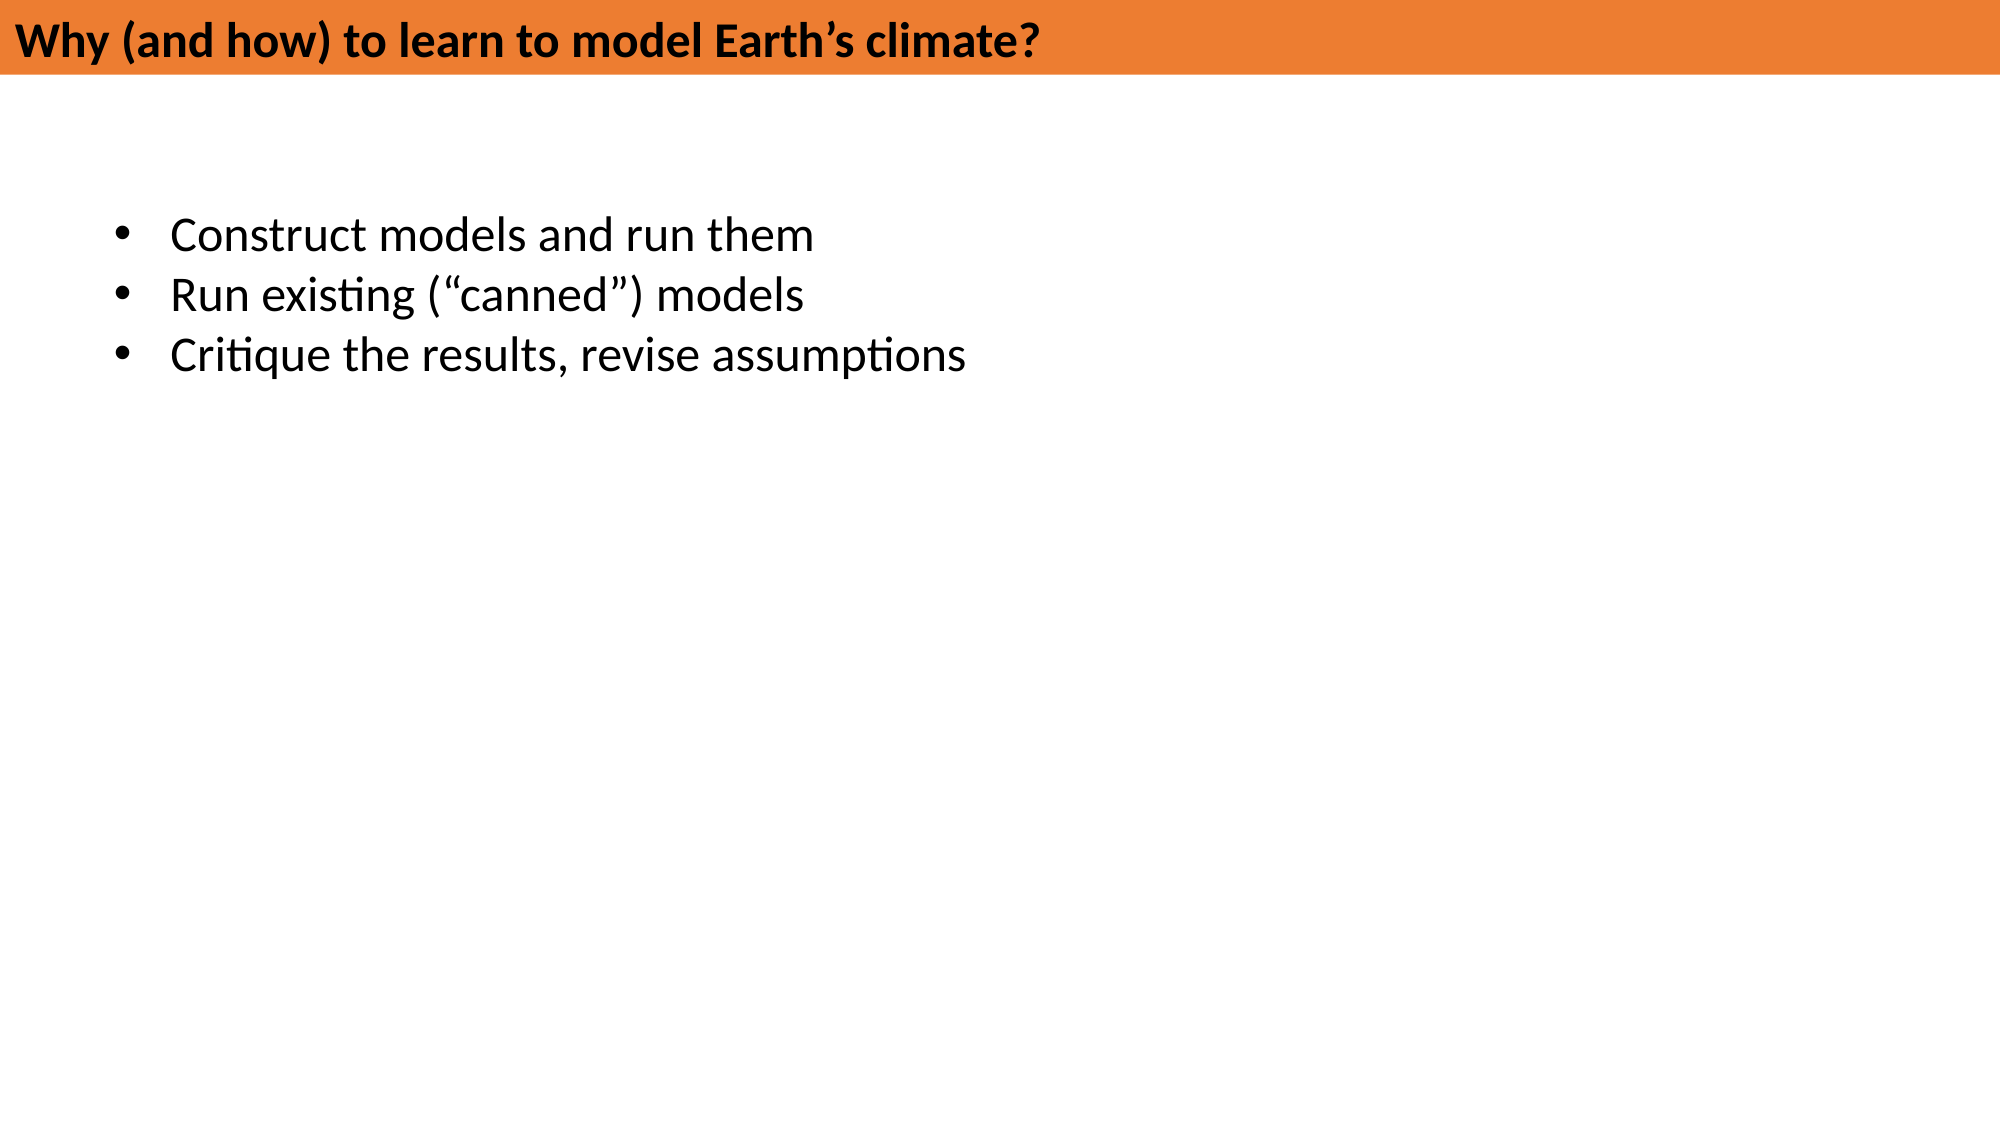

Why (and how) to learn to model Earth’s climate?
Construct models and run them
Run existing (“canned”) models
Critique the results, revise assumptions